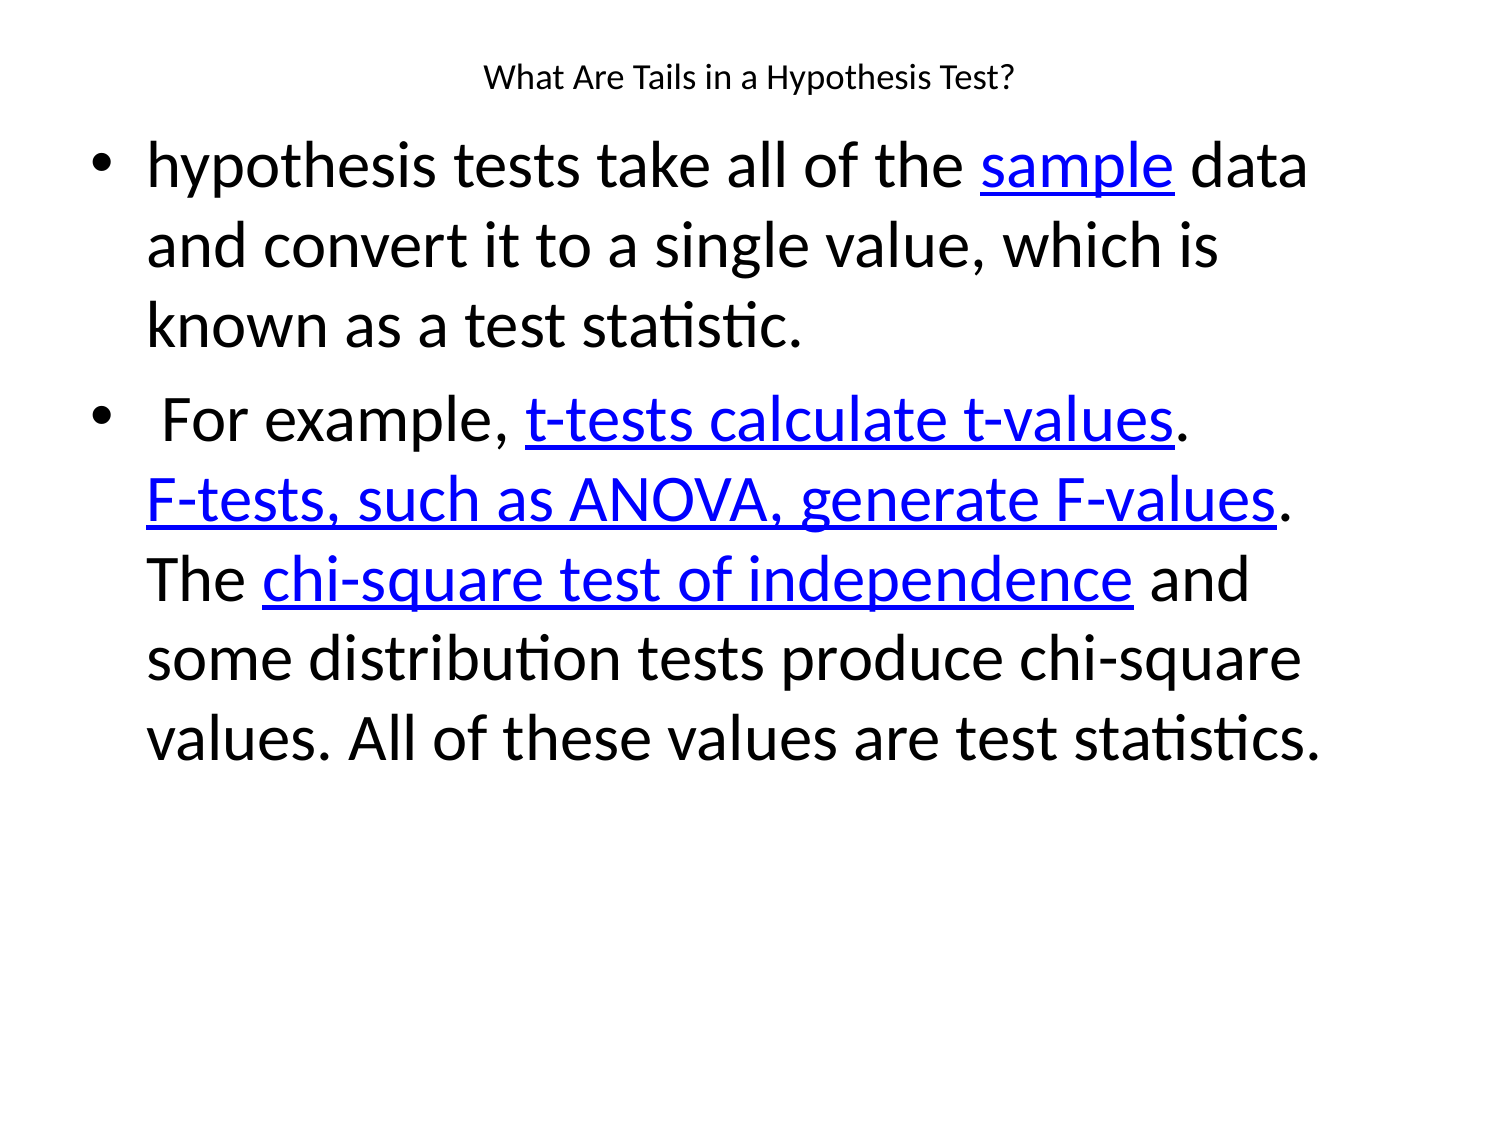

# What Are Tails in a Hypothesis Test?
hypothesis tests take all of the sample data and convert it to a single value, which is known as a test statistic.
 For example, t-tests calculate t-values. F-tests, such as ANOVA, generate F-values. The chi-square test of independence and some distribution tests produce chi-square values. All of these values are test statistics.